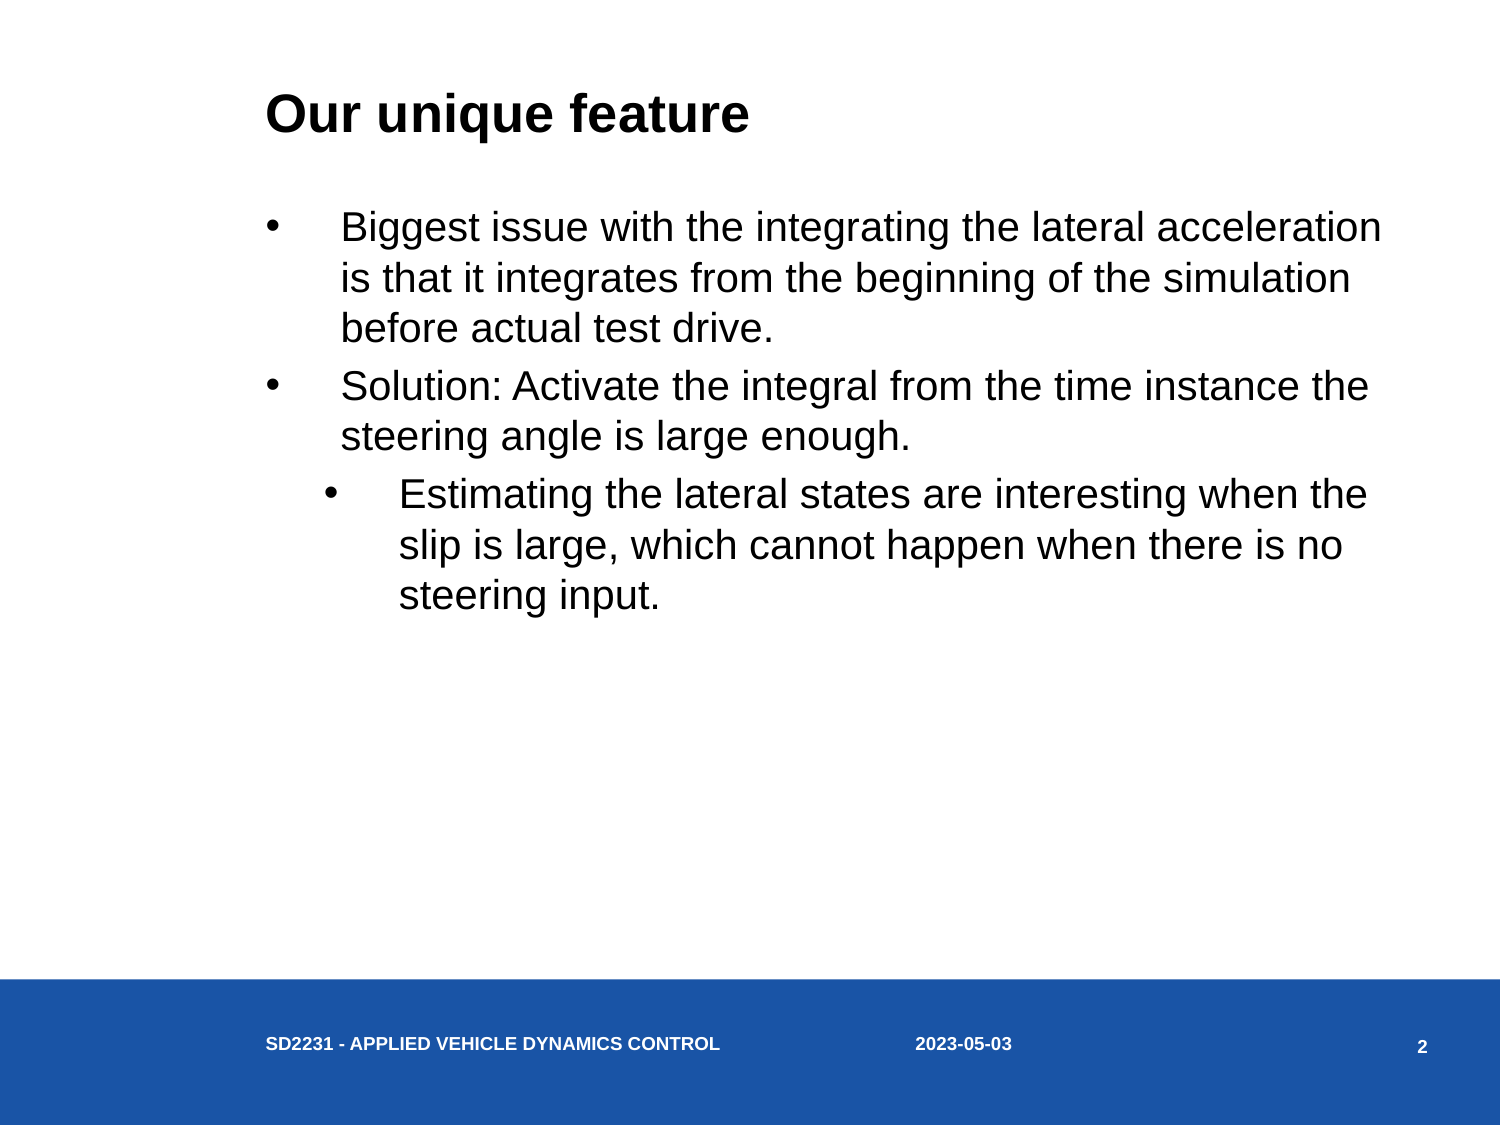

# Our unique feature
Biggest issue with the integrating the lateral acceleration is that it integrates from the beginning of the simulation before actual test drive.
Solution: Activate the integral from the time instance the steering angle is large enough.
Estimating the lateral states are interesting when the slip is large, which cannot happen when there is no steering input.

2023-05-03
SD2231 - Applied vehicle dynamics control
2